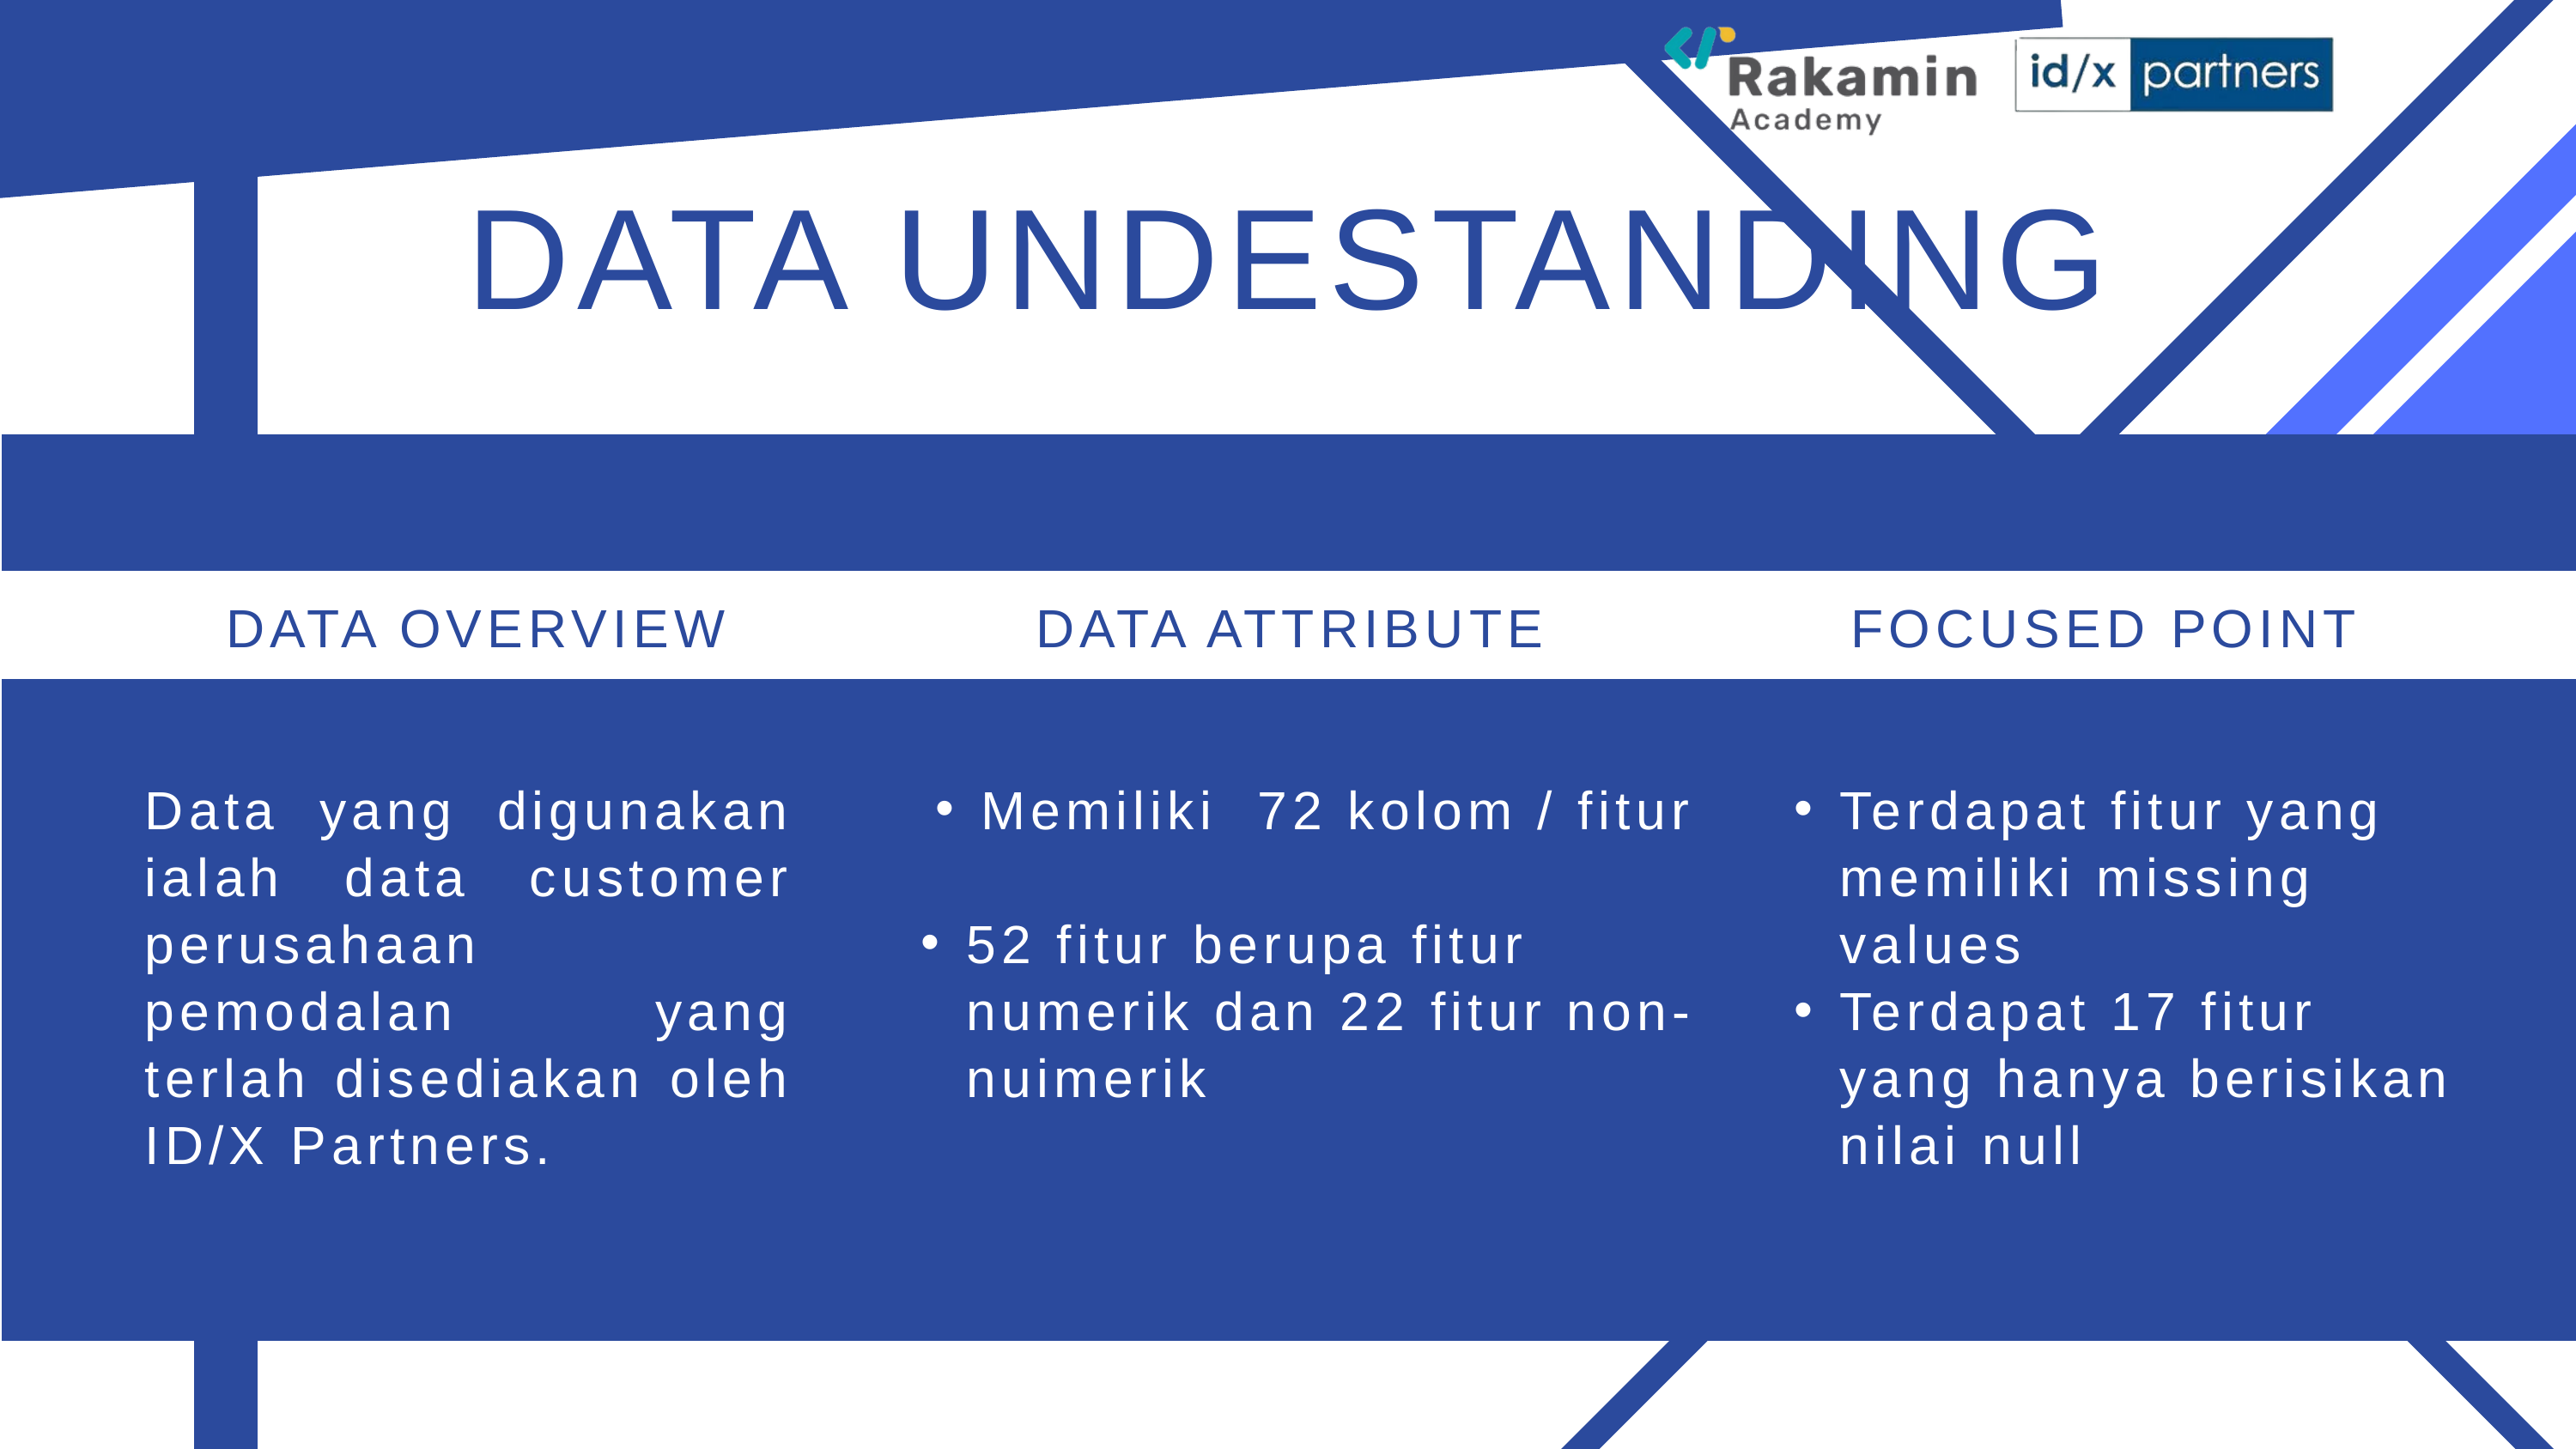

DATA UNDESTANDING

DATA OVERVIEW
DATA ATTRIBUTE
FOCUSED POINT
Data yang digunakan ialah data customer perusahaan pemodalan  yang terlah disediakan oleh ID/X Partners.
Memiliki  72 kolom / fitur

52 fitur berupa fitur numerik dan 22 fitur non-nuimerik
Terdapat fitur yang memiliki missing values
Terdapat 17 fitur yang hanya berisikan nilai null